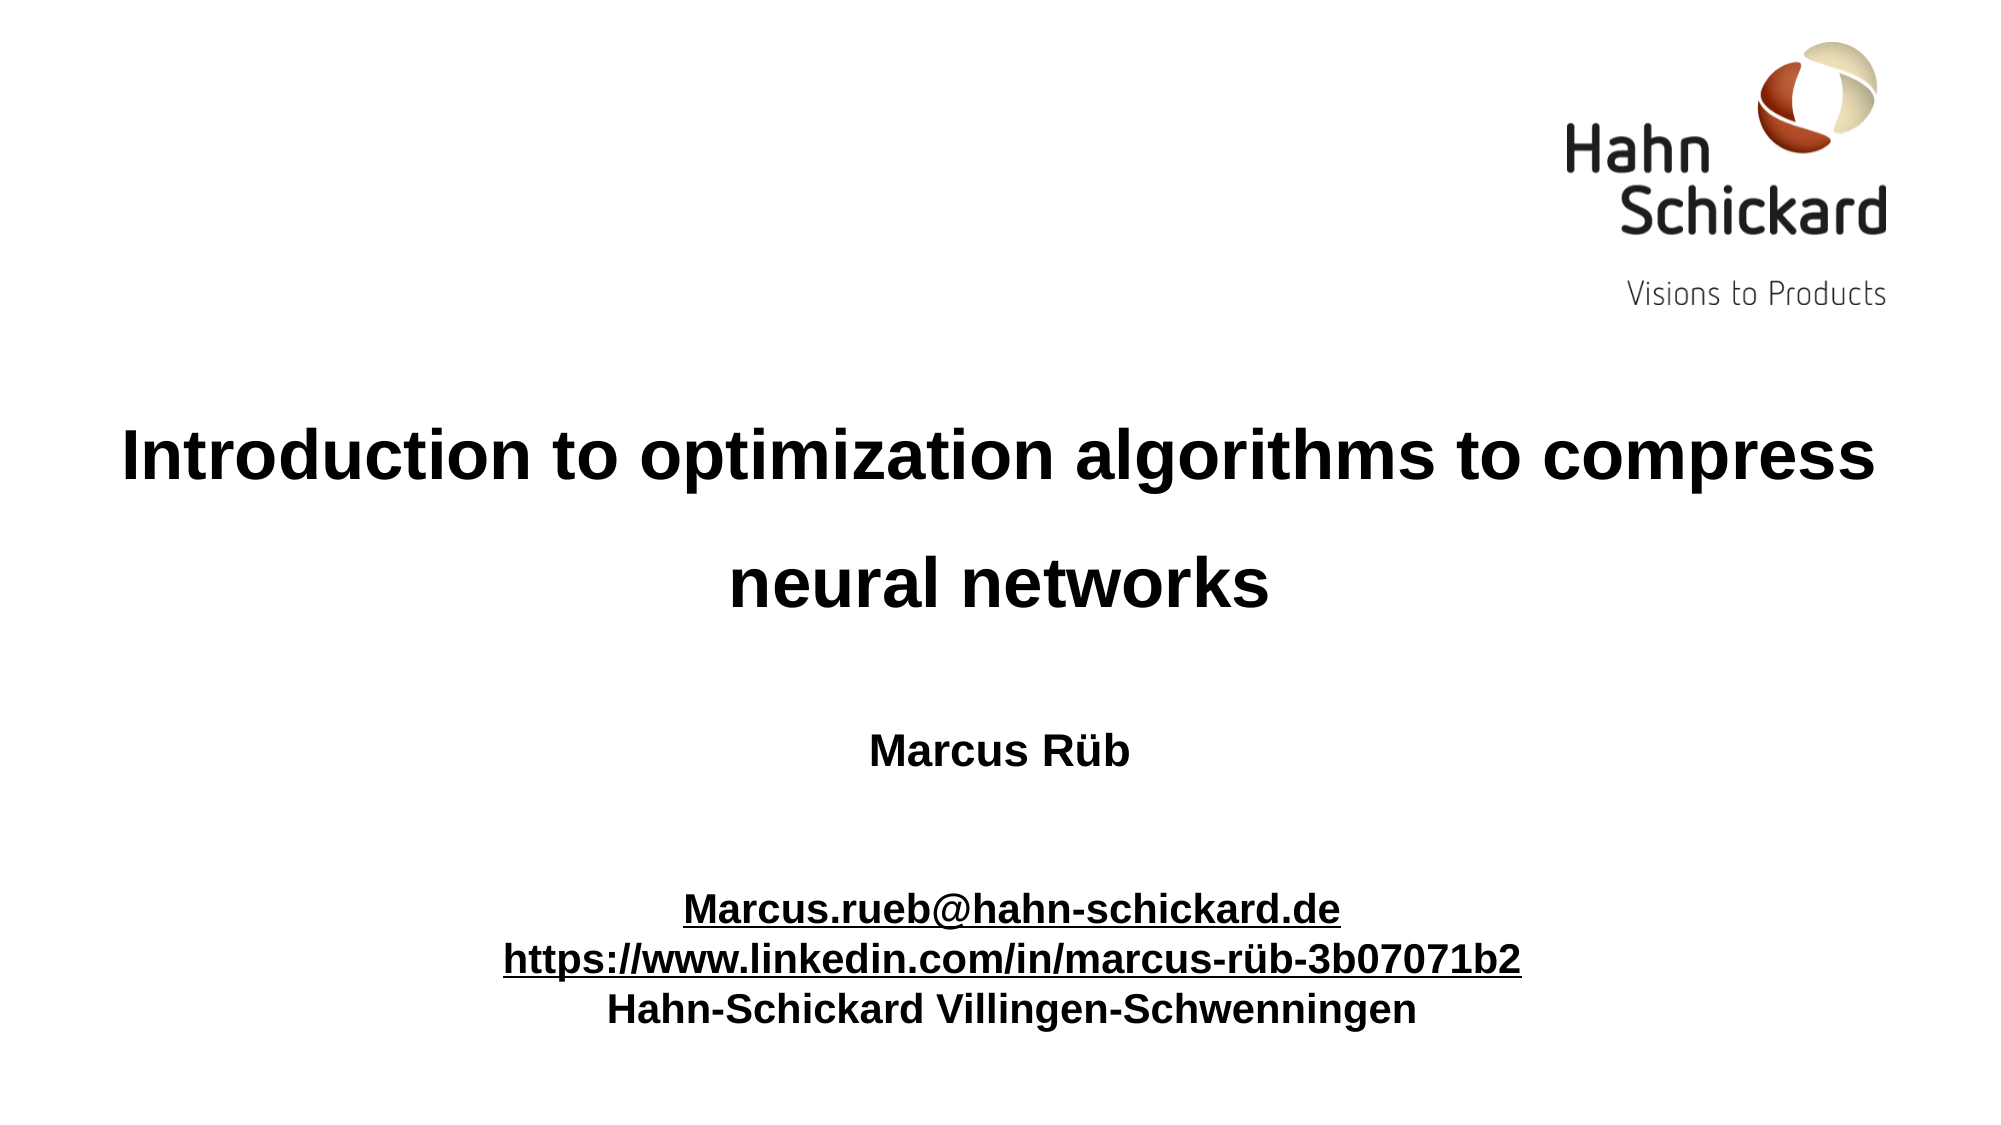

# Introduction to optimization algorithms to compress neural networks
Marcus Rüb

Marcus.rueb@hahn-schickard.de
https://www.linkedin.com/in/marcus-rüb-3b07071b2
Hahn-Schickard Villingen-Schwenningen